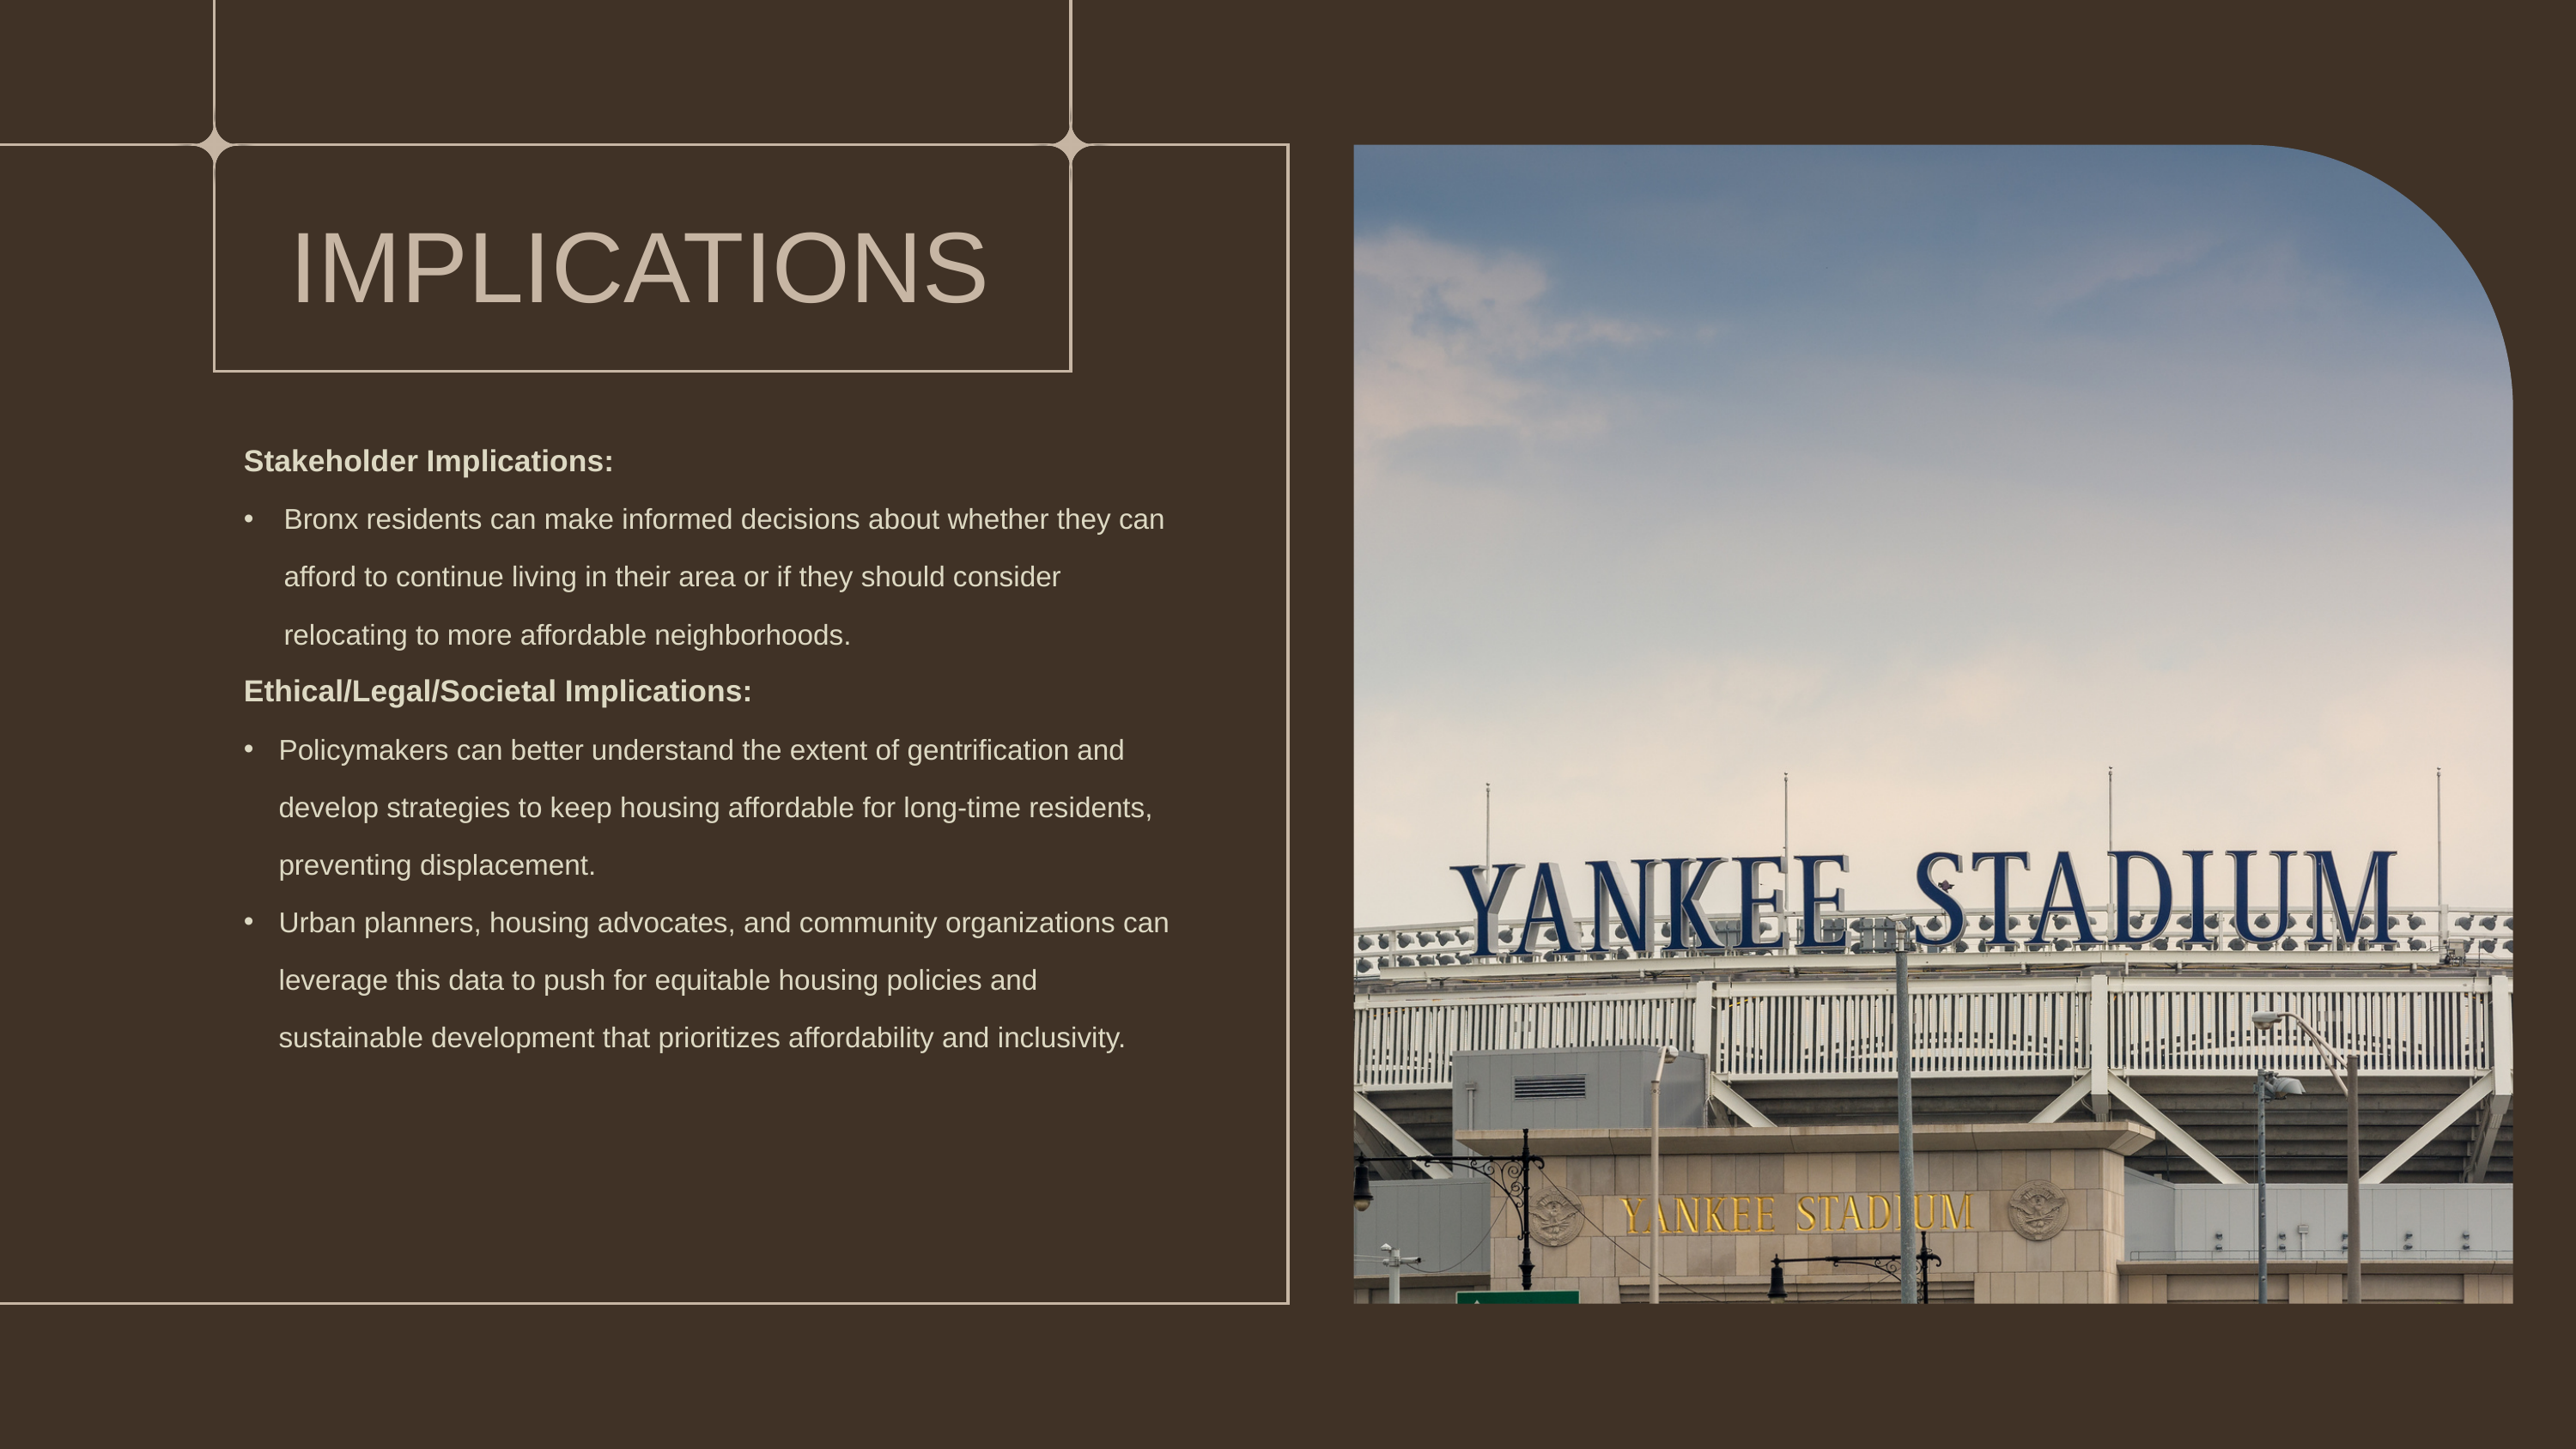

IMPLICATIONS
Stakeholder Implications:
Bronx residents can make informed decisions about whether they can afford to continue living in their area or if they should consider relocating to more affordable neighborhoods.
Ethical/Legal/Societal Implications:
Policymakers can better understand the extent of gentrification and develop strategies to keep housing affordable for long-time residents, preventing displacement.
Urban planners, housing advocates, and community organizations can leverage this data to push for equitable housing policies and sustainable development that prioritizes affordability and inclusivity.